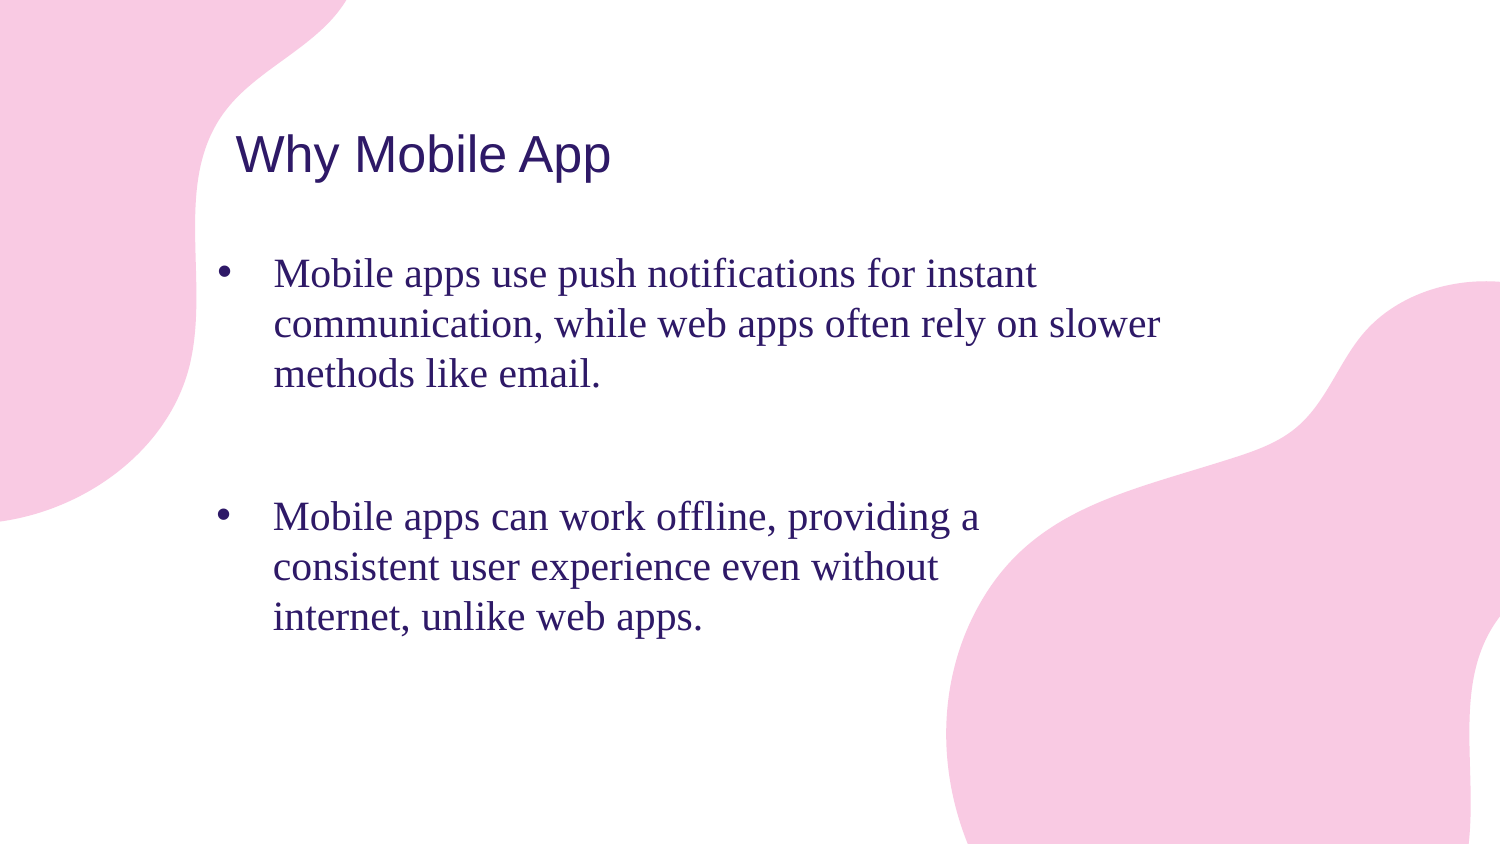

Why Mobile App
Mobile apps use push notifications for instant communication, while web apps often rely on slower methods like email.

Mobile apps can work offline, providing a consistent user experience even without internet, unlike web apps.